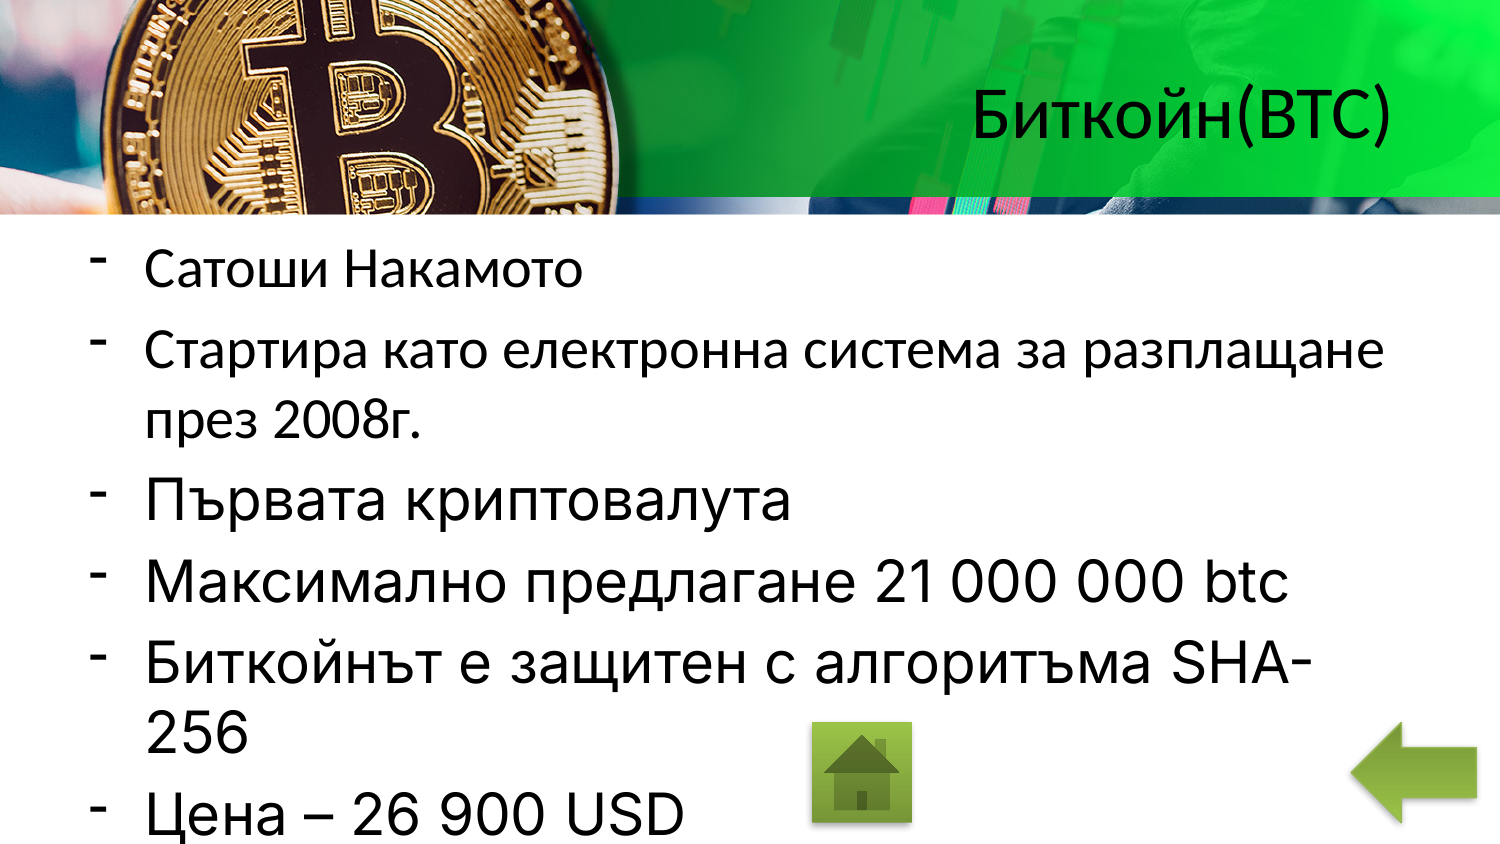

# Биткойн(BTC)
Сатоши Накамото
Стартира като електронна система за разплащане през 2008г.
Първата криптовалута
Максимално предлагане 21 000 000 btc
Биткойнът е защитен с алгоритъма SHA-256
Цена – 26 900 USD